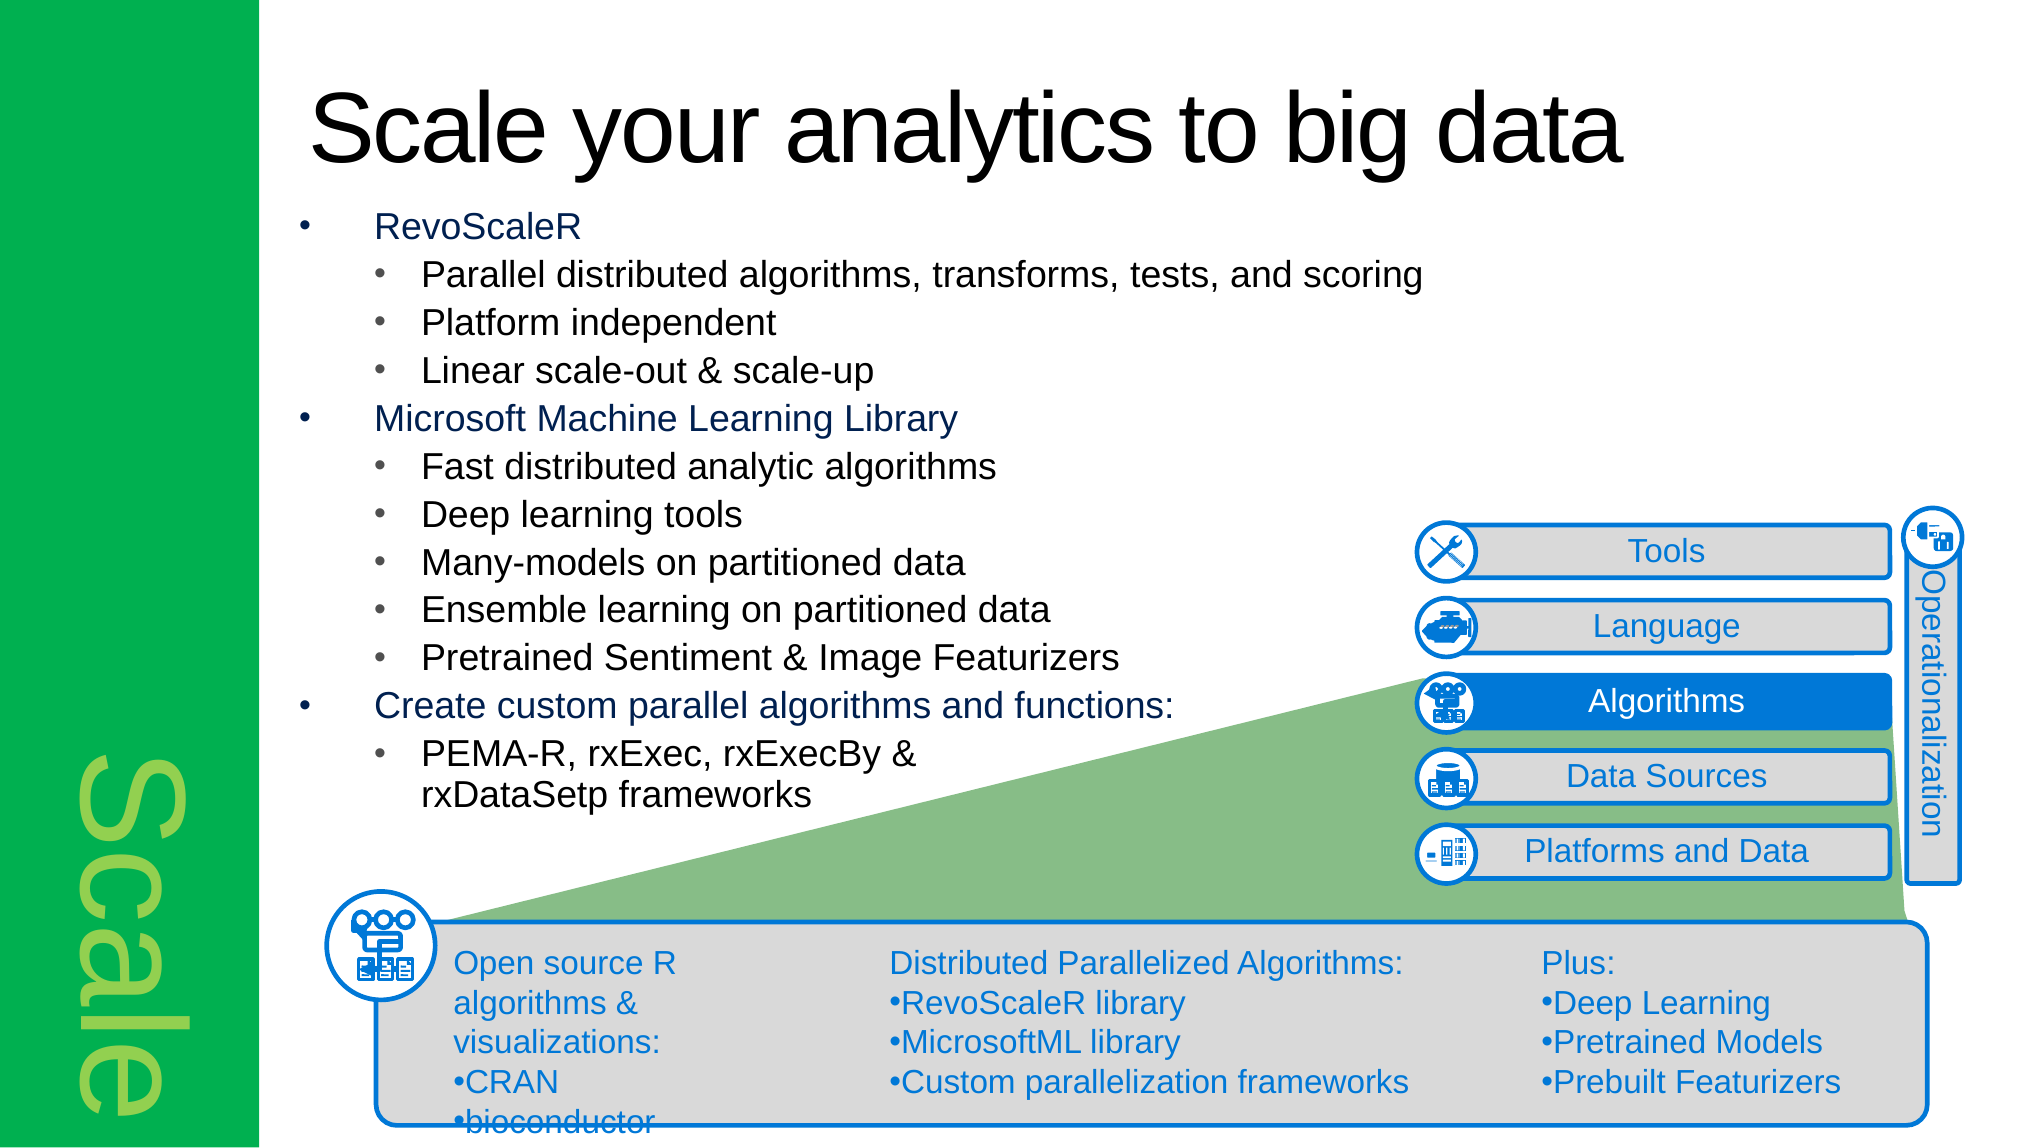

Scale
# Scale your analytics to big data
RevoScaleR
Parallel distributed algorithms, transforms, tests, and scoring
Platform independent
Linear scale-out & scale-up
Microsoft Machine Learning Library
Fast distributed analytic algorithms
Deep learning tools
Many-models on partitioned data
Ensemble learning on partitioned data
Pretrained Sentiment & Image Featurizers
Create custom parallel algorithms and functions:
PEMA-R, rxExec, rxExecBy &
rxDataSetp frameworks

Operationalization
Tools

Language

Algorithms

Data Sources

Platforms and Data

Open source R algorithms & visualizations:
CRAN
bioconductor
Distributed Parallelized Algorithms:
RevoScaleR library
MicrosoftML library
Custom parallelization frameworks
Plus:
Deep Learning
Pretrained Models
Prebuilt Featurizers